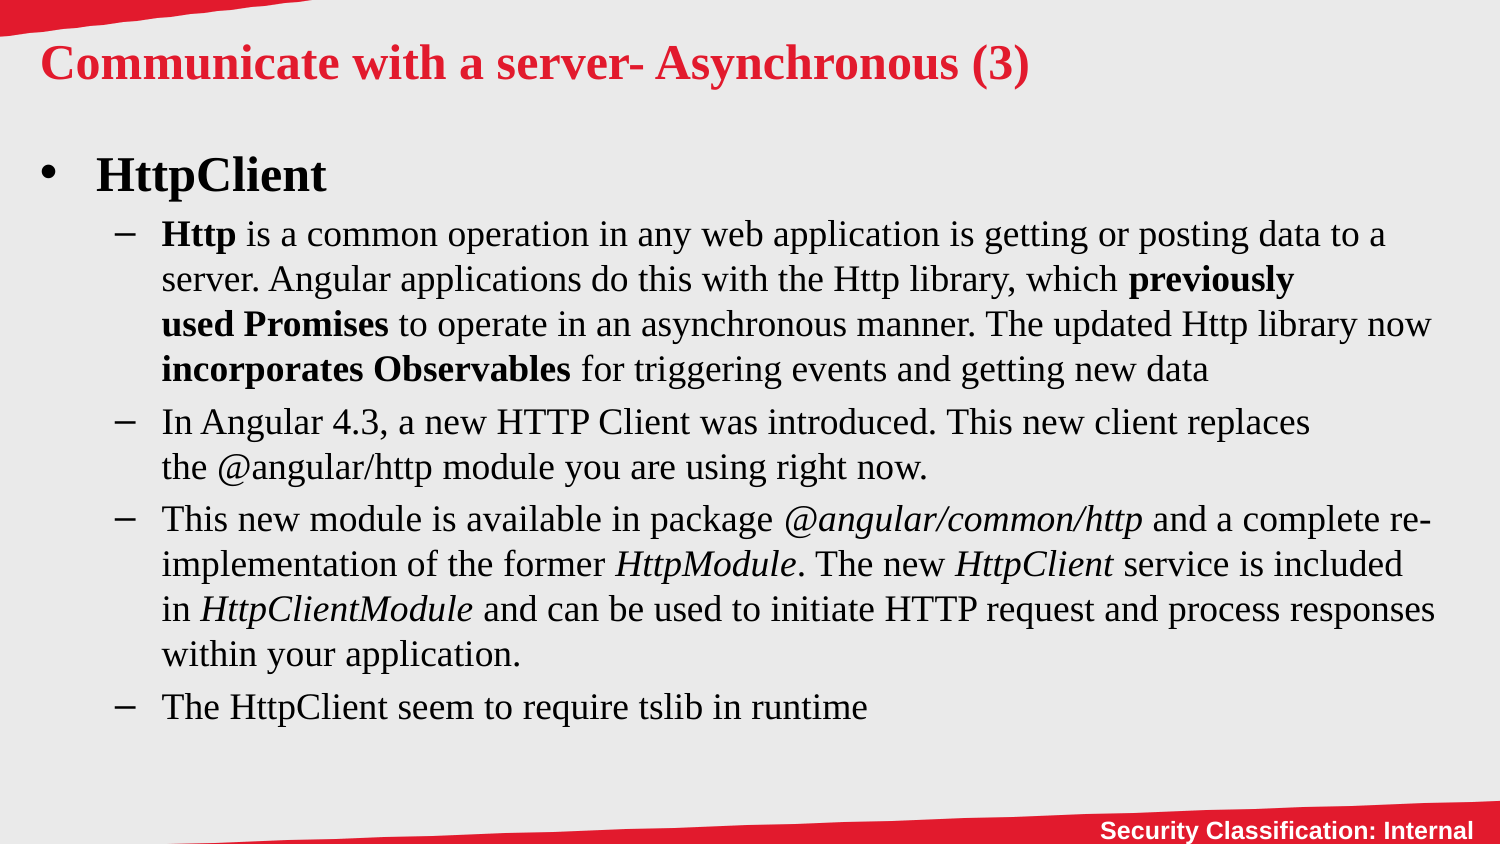

# Communicate with a server- Asynchronous (3)
HttpClient
Http is a common operation in any web application is getting or posting data to a server. Angular applications do this with the Http library, which previously used Promises to operate in an asynchronous manner. The updated Http library now incorporates Observables for triggering events and getting new data
In Angular 4.3, a new HTTP Client was introduced. This new client replaces the @angular/http module you are using right now.
This new module is available in package @angular/common/http and a complete re-implementation of the former HttpModule. The new HttpClient service is included in HttpClientModule and can be used to initiate HTTP request and process responses within your application.
The HttpClient seem to require tslib in runtime